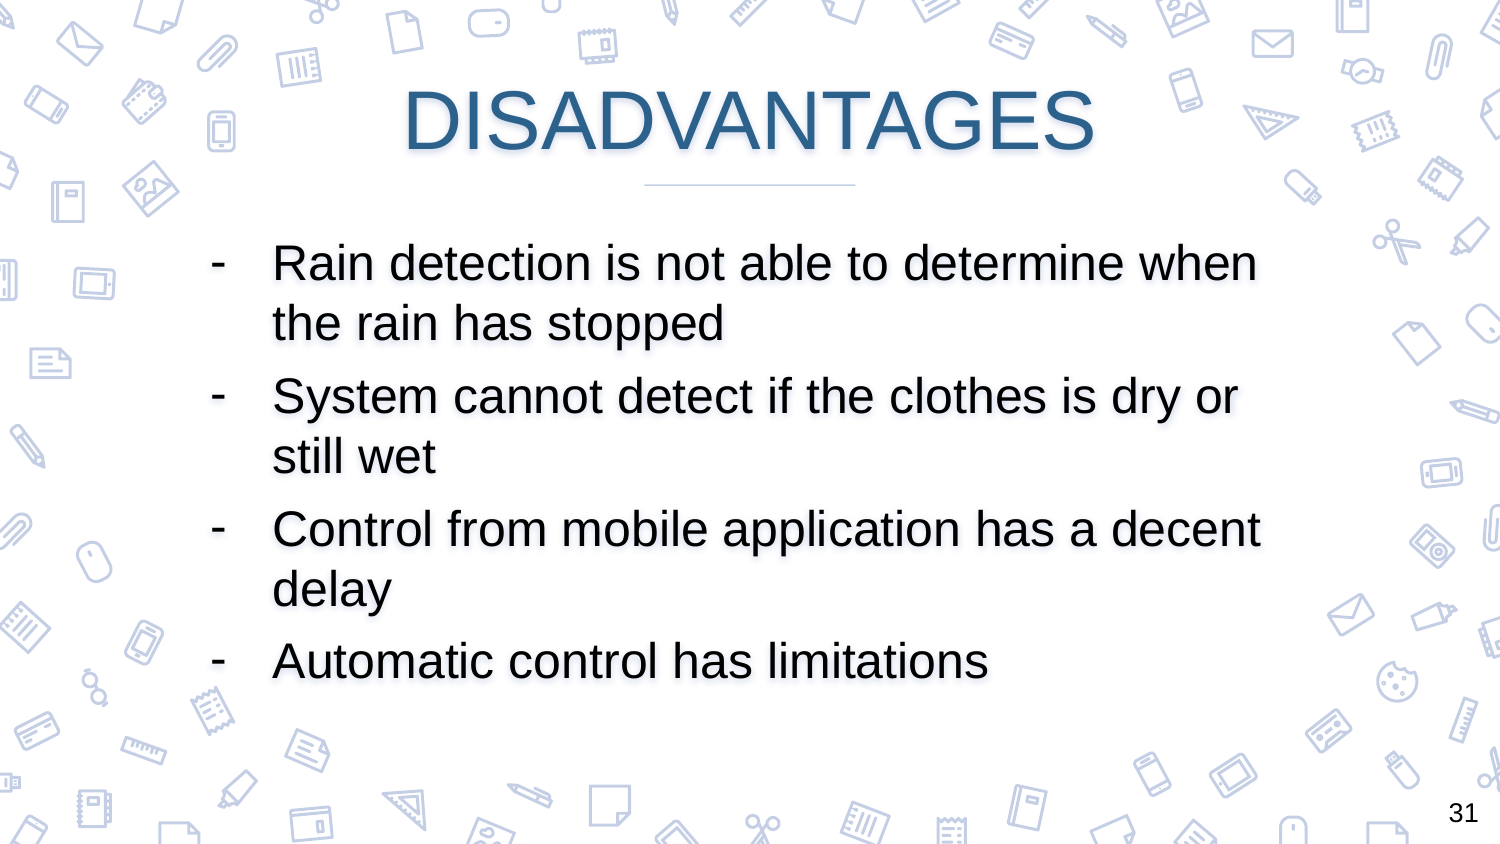

# DISADVANTAGES
Rain detection is not able to determine when the rain has stopped
System cannot detect if the clothes is dry or still wet
Control from mobile application has a decent delay
Automatic control has limitations
31